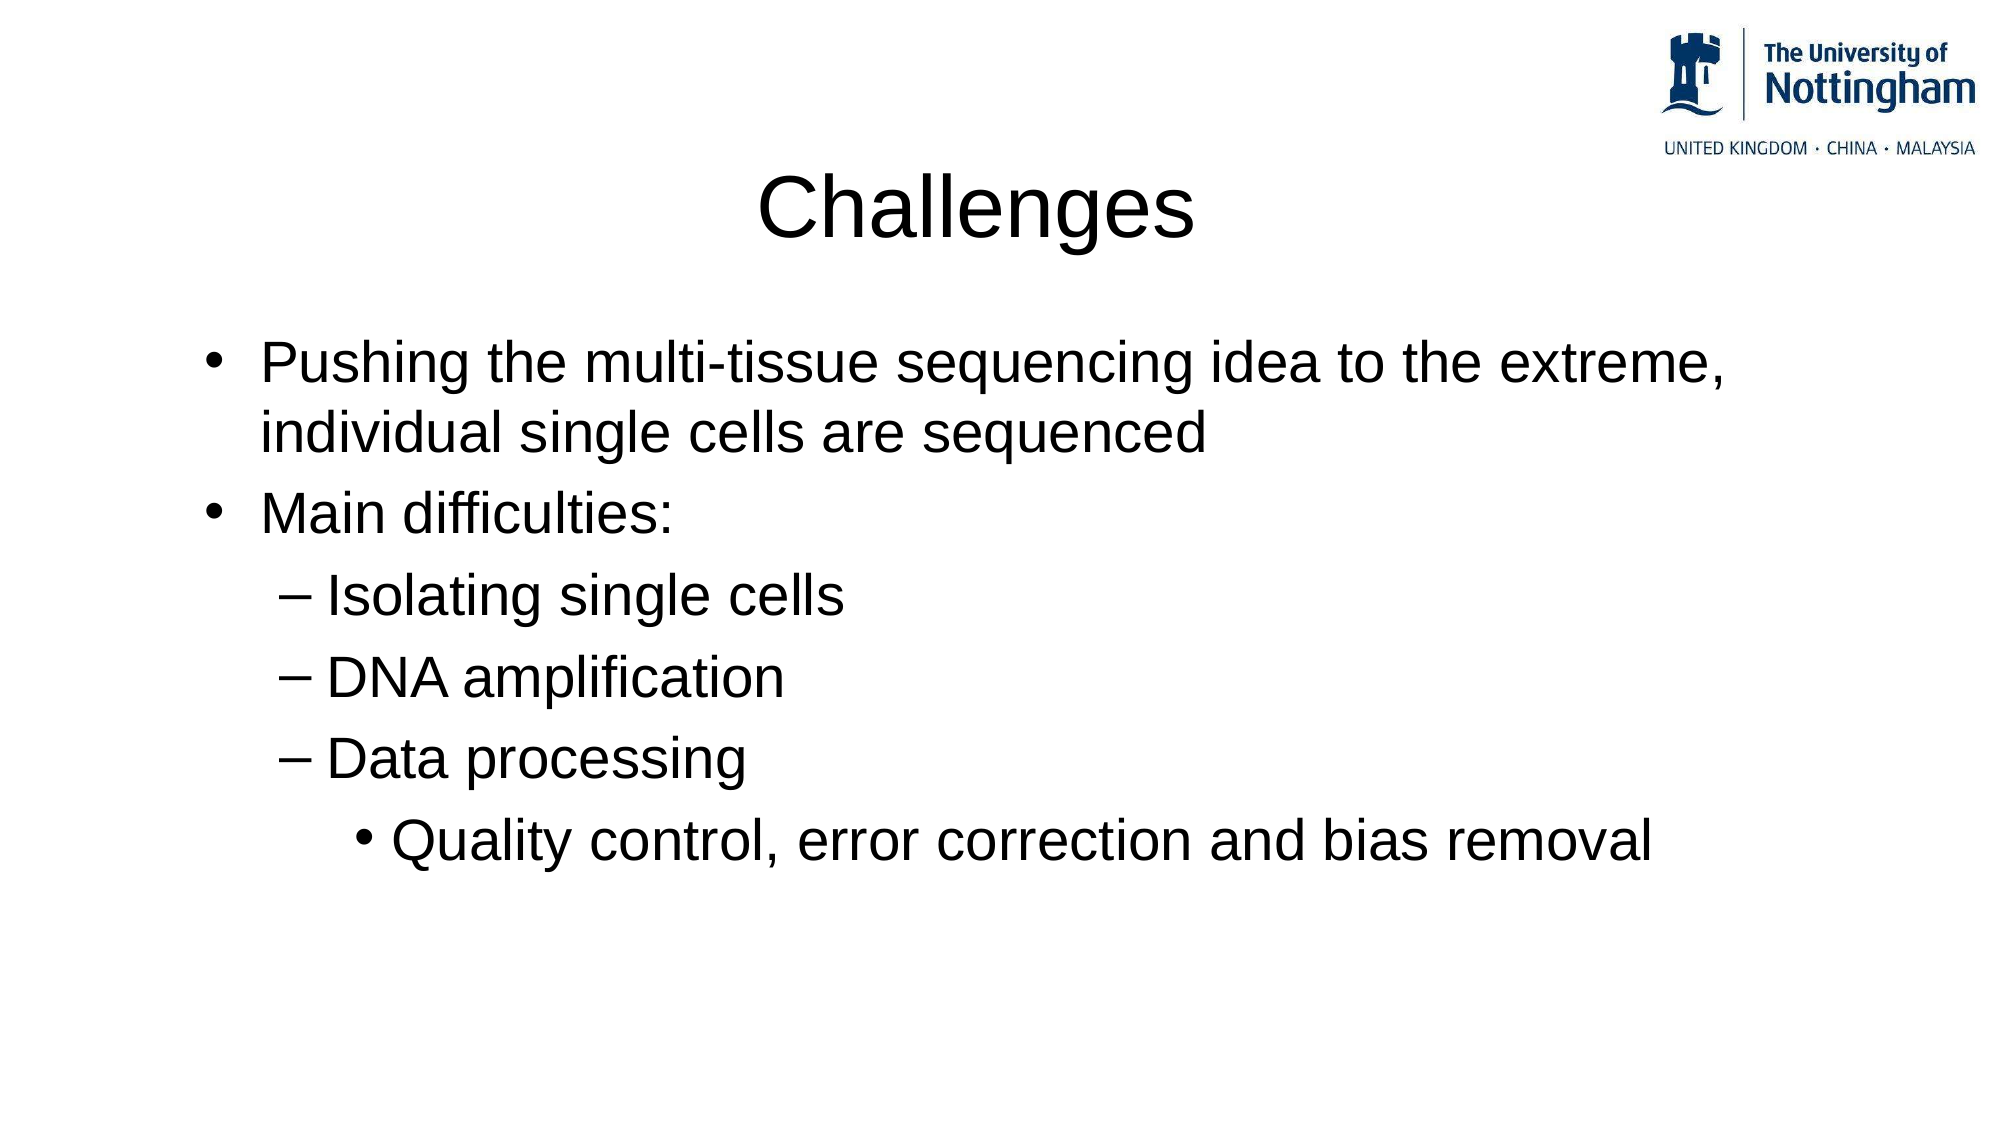

Challenges
Pushing the multi-tissue sequencing idea to the extreme, individual single cells are sequenced
Main difficulties:
Isolating single cells
DNA amplification
Data processing
Quality control, error correction and bias removal